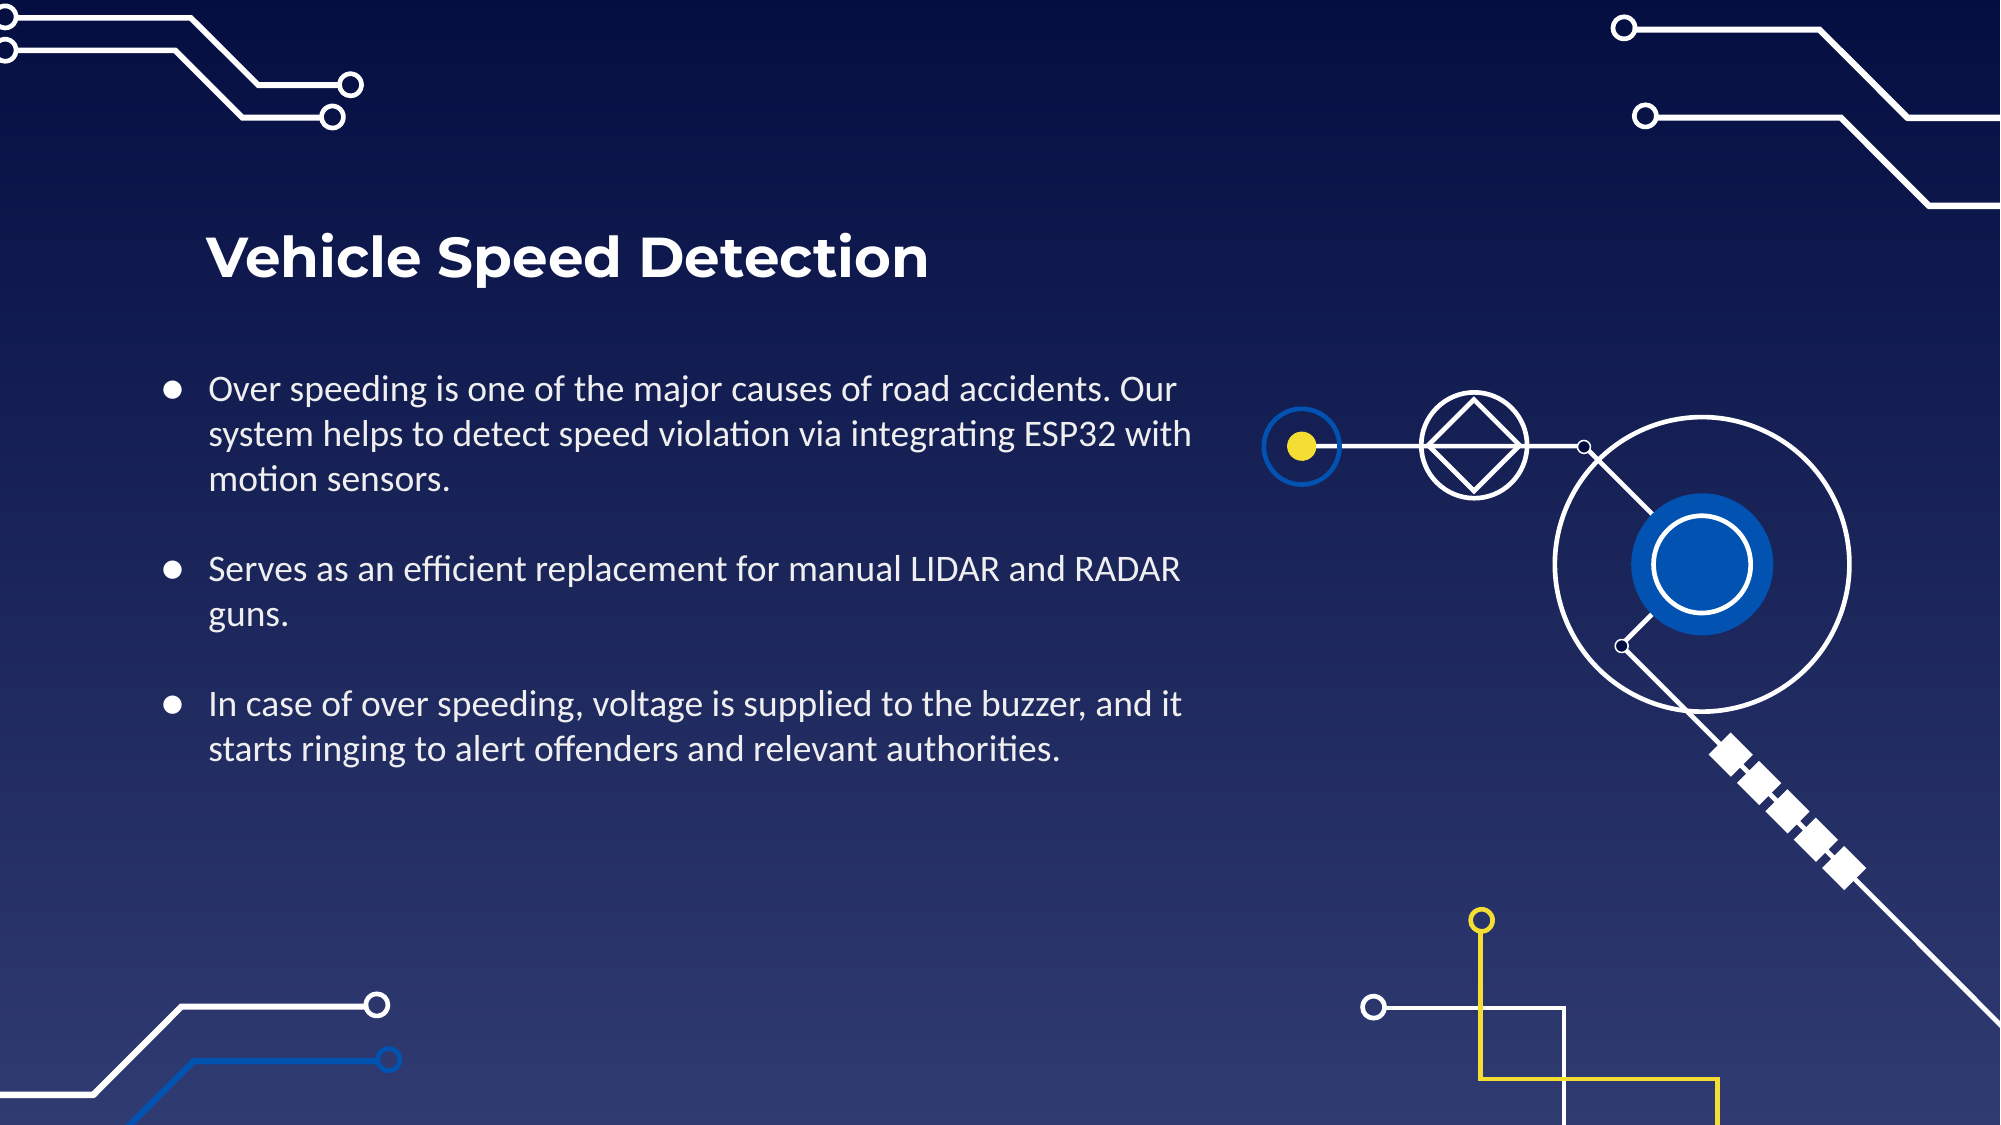

# Vehicle Speed Detection
Over speeding is one of the major causes of road accidents. Our system helps to detect speed violation via integrating ESP32 with motion sensors.
Serves as an efficient replacement for manual LIDAR and RADAR guns.

In case of over speeding, voltage is supplied to the buzzer, and it starts ringing to alert offenders and relevant authorities.